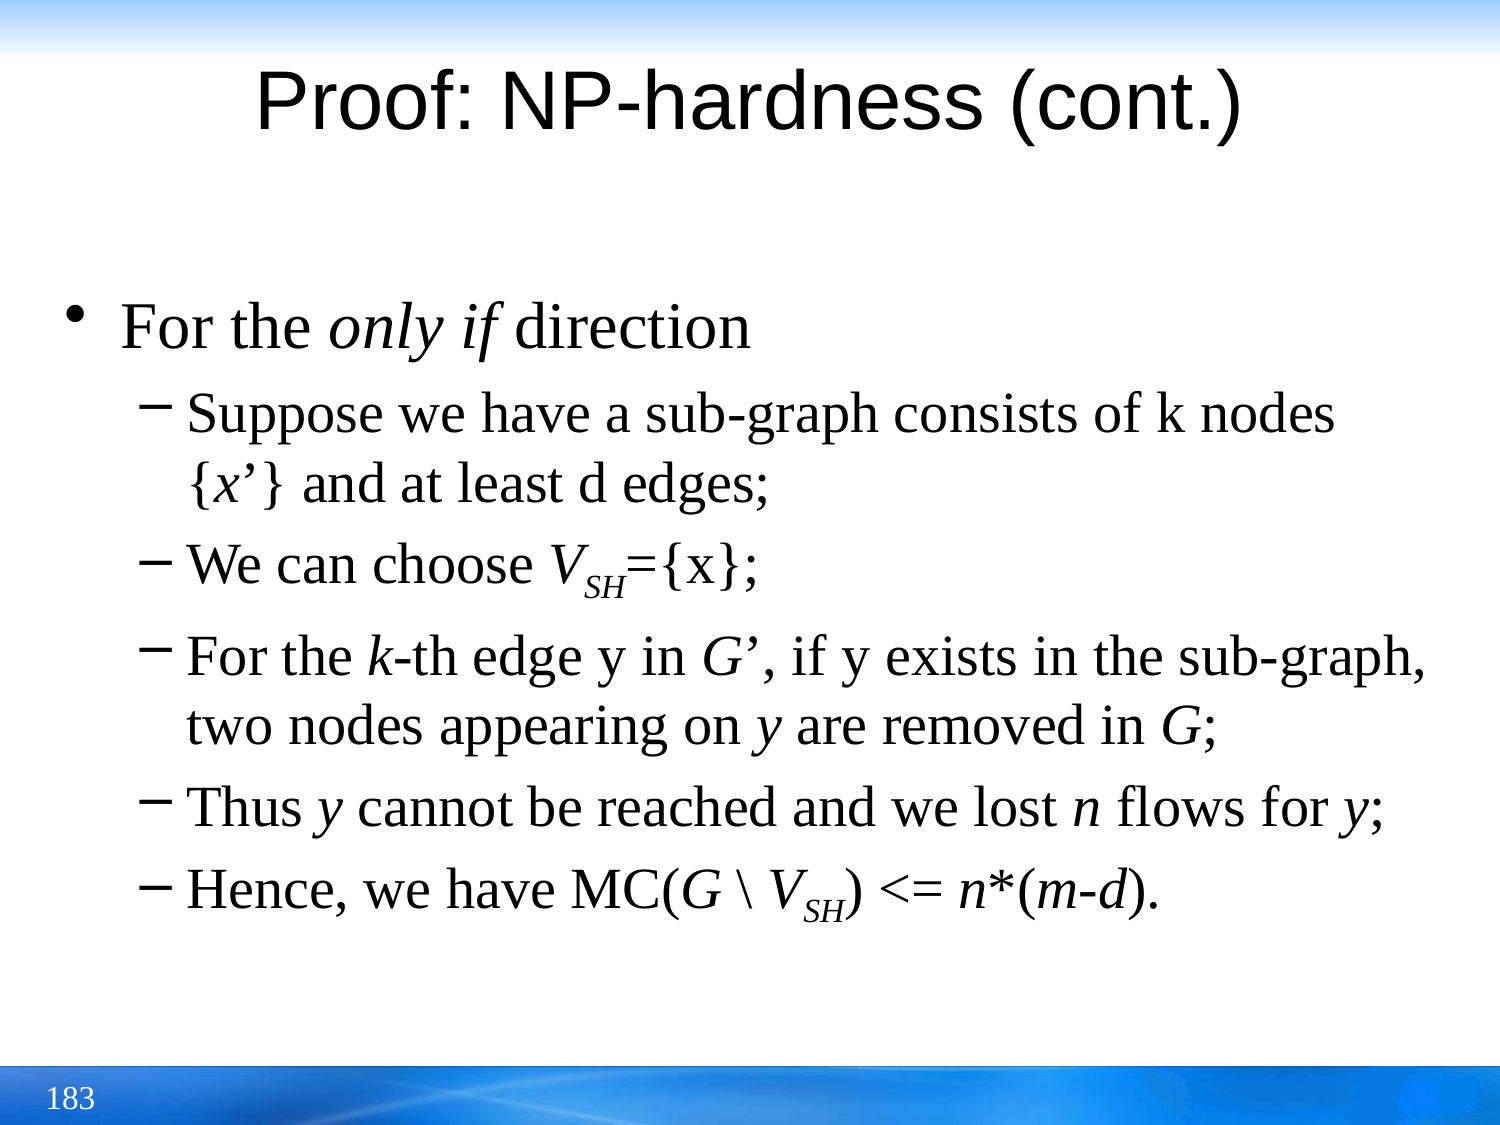

# Proof: NP-hardness (cont.)
For the only if direction
Suppose we have a sub-graph consists of k nodes {x’} and at least d edges;
We can choose VSH={x};
For the k-th edge y in G’, if y exists in the sub-graph, two nodes appearing on y are removed in G;
Thus y cannot be reached and we lost n flows for y;
Hence, we have MC(G \ VSH) <= n*(m-d).